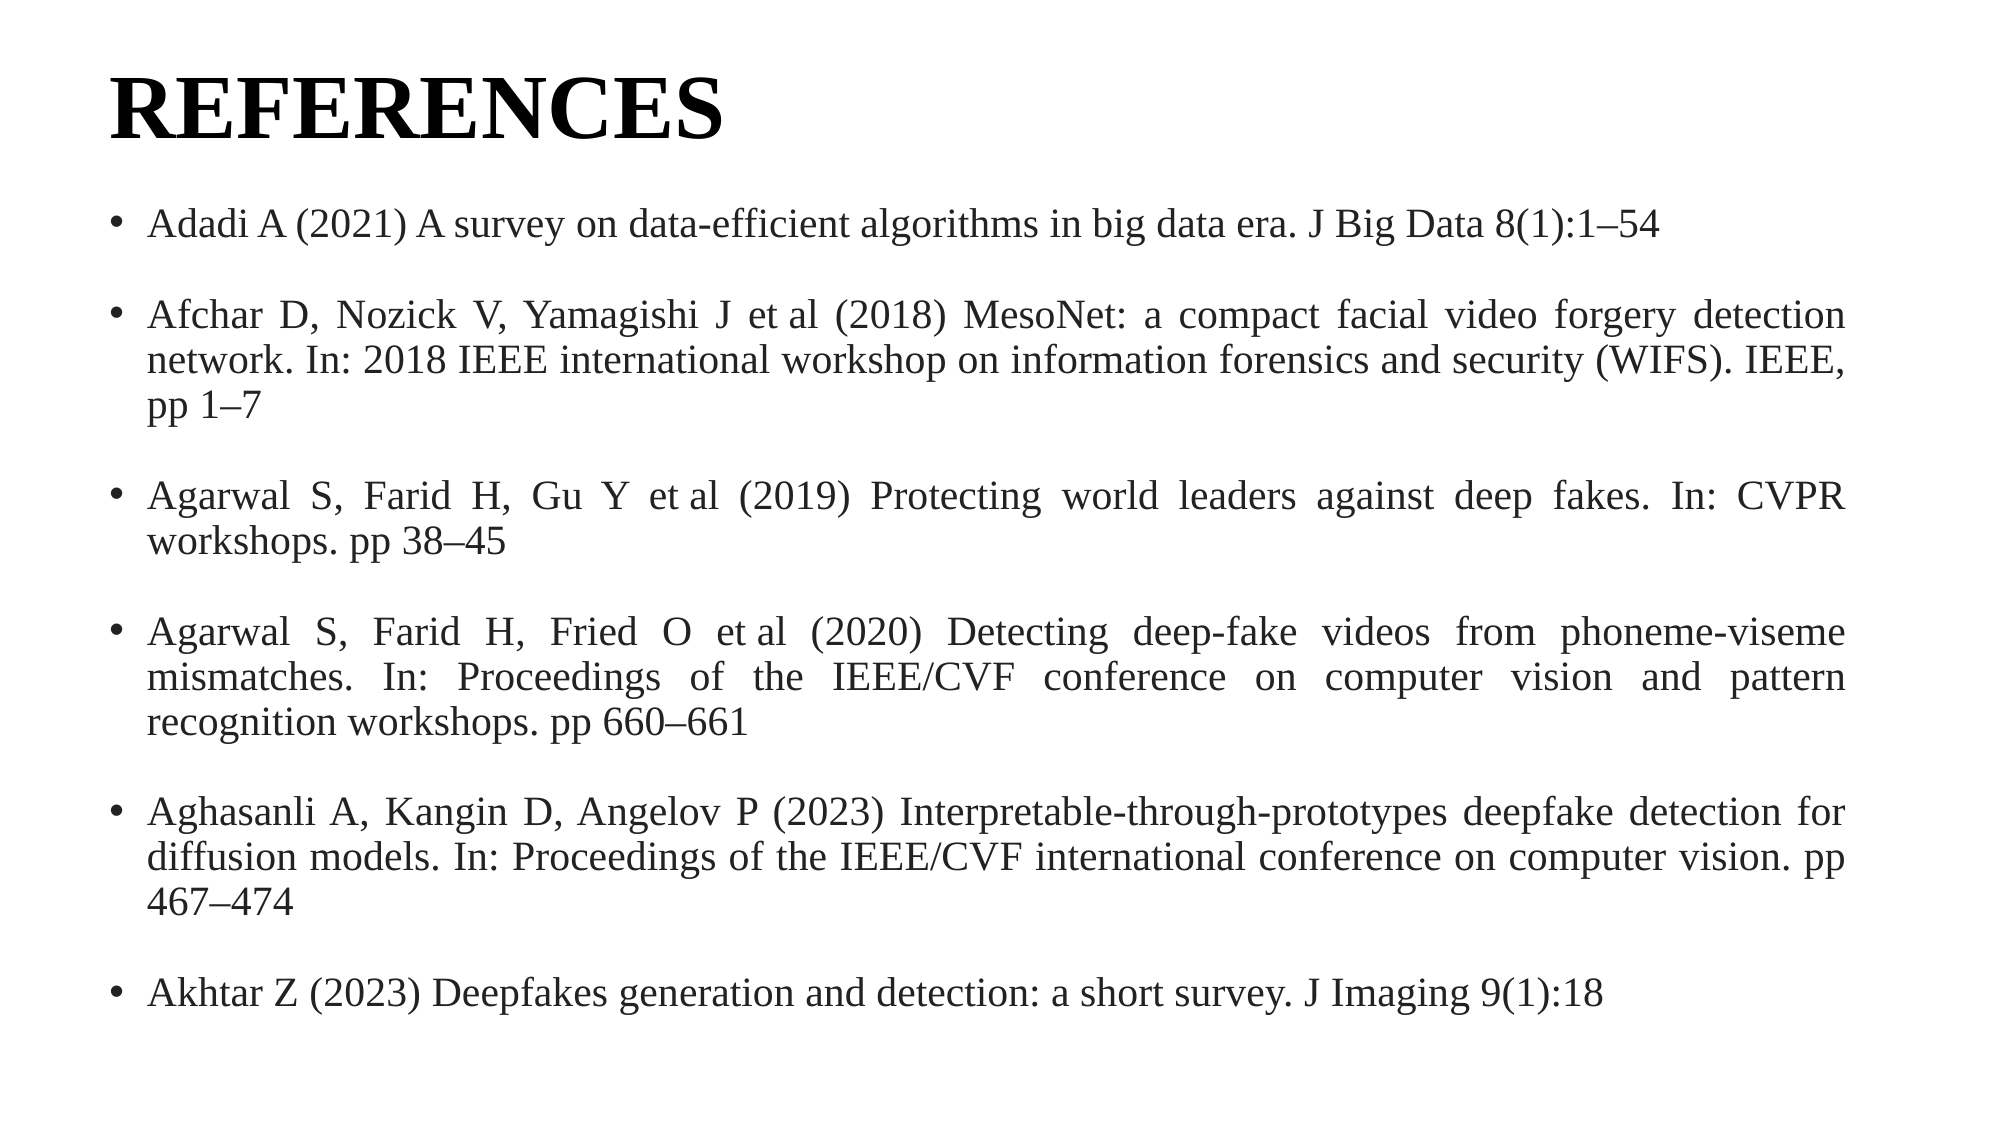

# REFERENCES
Adadi A (2021) A survey on data-efficient algorithms in big data era. J Big Data 8(1):1–54
Afchar D, Nozick V, Yamagishi J et al (2018) MesoNet: a compact facial video forgery detection network. In: 2018 IEEE international workshop on information forensics and security (WIFS). IEEE, pp 1–7
Agarwal S, Farid H, Gu Y et al (2019) Protecting world leaders against deep fakes. In: CVPR workshops. pp 38–45
Agarwal S, Farid H, Fried O et al (2020) Detecting deep-fake videos from phoneme-viseme mismatches. In: Proceedings of the IEEE/CVF conference on computer vision and pattern recognition workshops. pp 660–661
Aghasanli A, Kangin D, Angelov P (2023) Interpretable-through-prototypes deepfake detection for diffusion models. In: Proceedings of the IEEE/CVF international conference on computer vision. pp 467–474
Akhtar Z (2023) Deepfakes generation and detection: a short survey. J Imaging 9(1):18